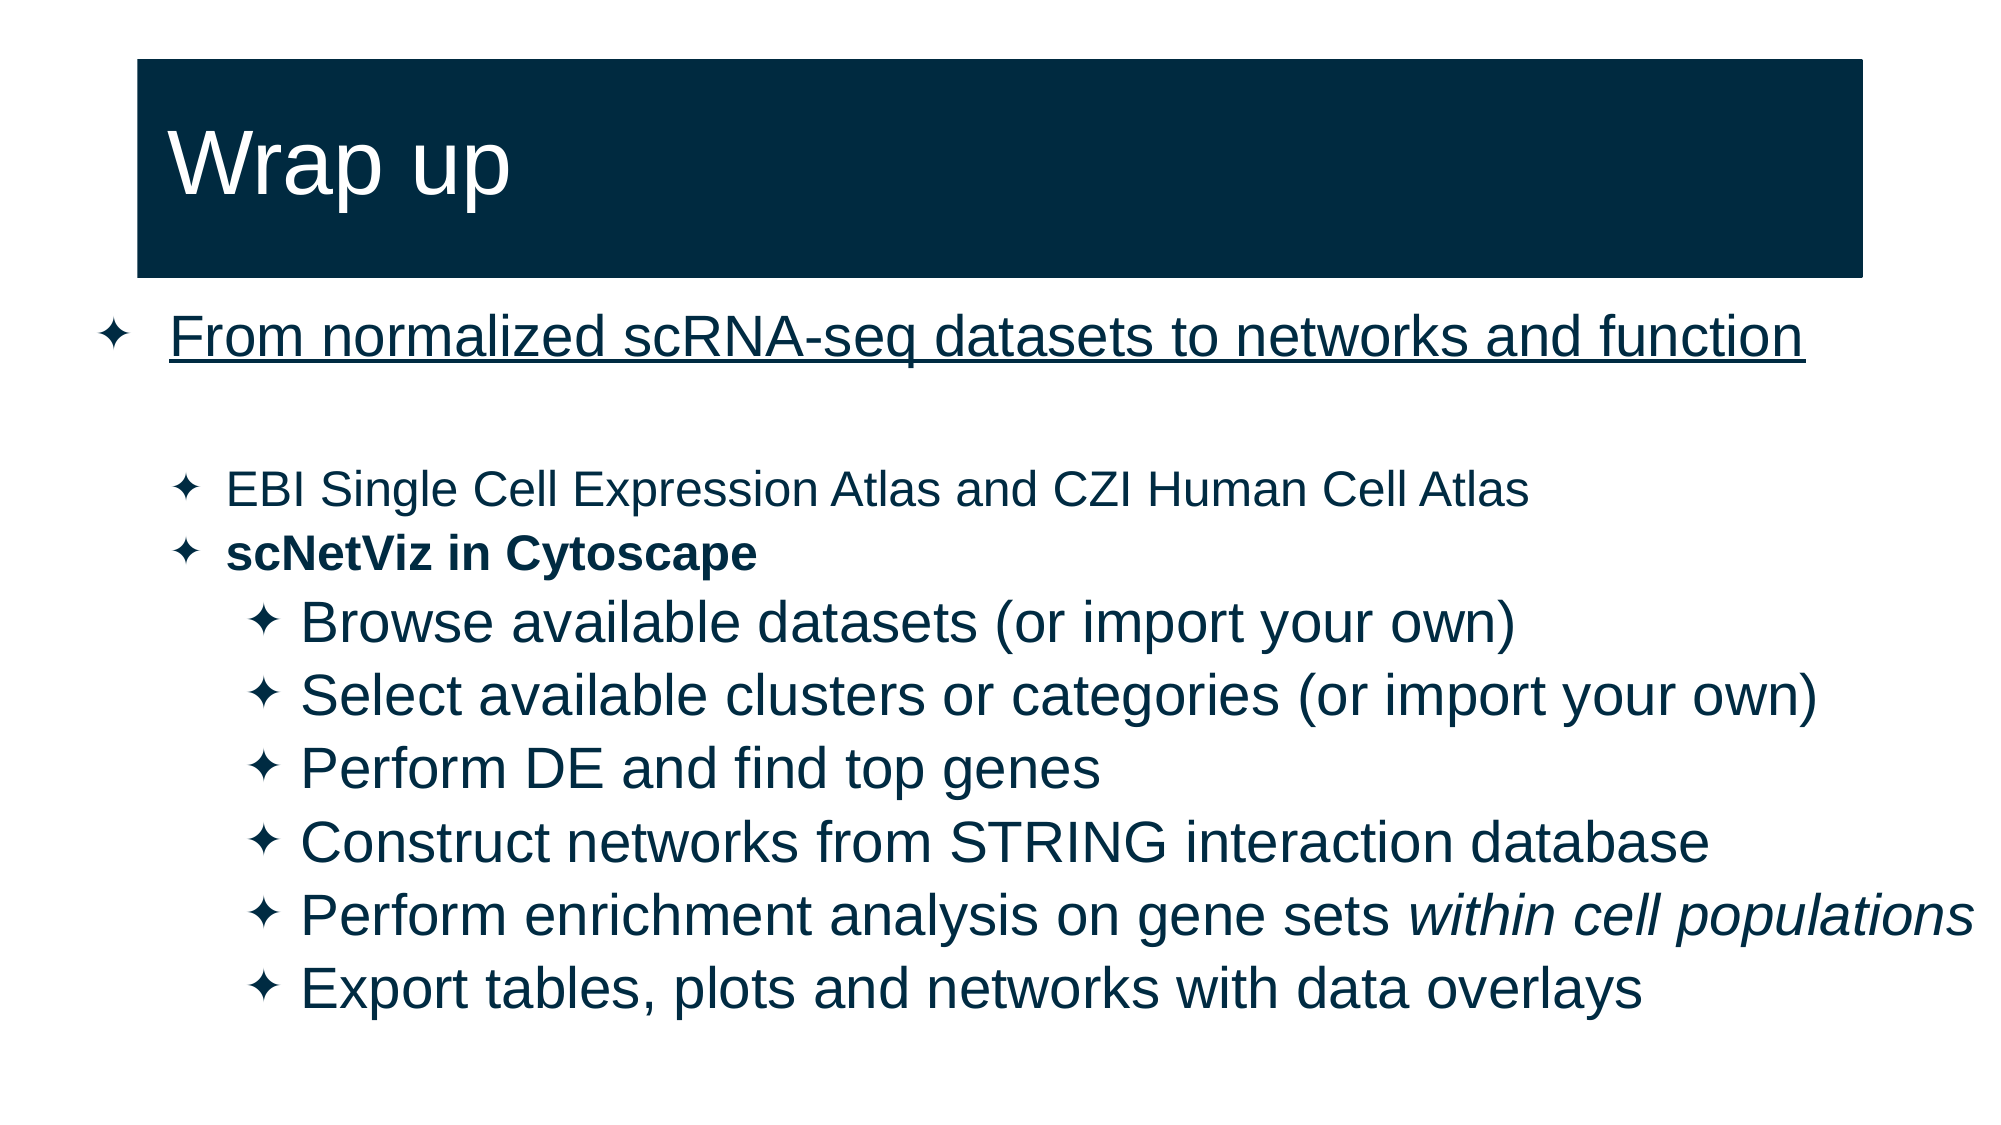

# Wrap up
From normalized scRNA-seq datasets to networks and function

EBI Single Cell Expression Atlas and CZI Human Cell Atlas
scNetViz in Cytoscape
Browse available datasets (or import your own)
Select available clusters or categories (or import your own)
Perform DE and find top genes
Construct networks from STRING interaction database
Perform enrichment analysis on gene sets within cell populations
Export tables, plots and networks with data overlays